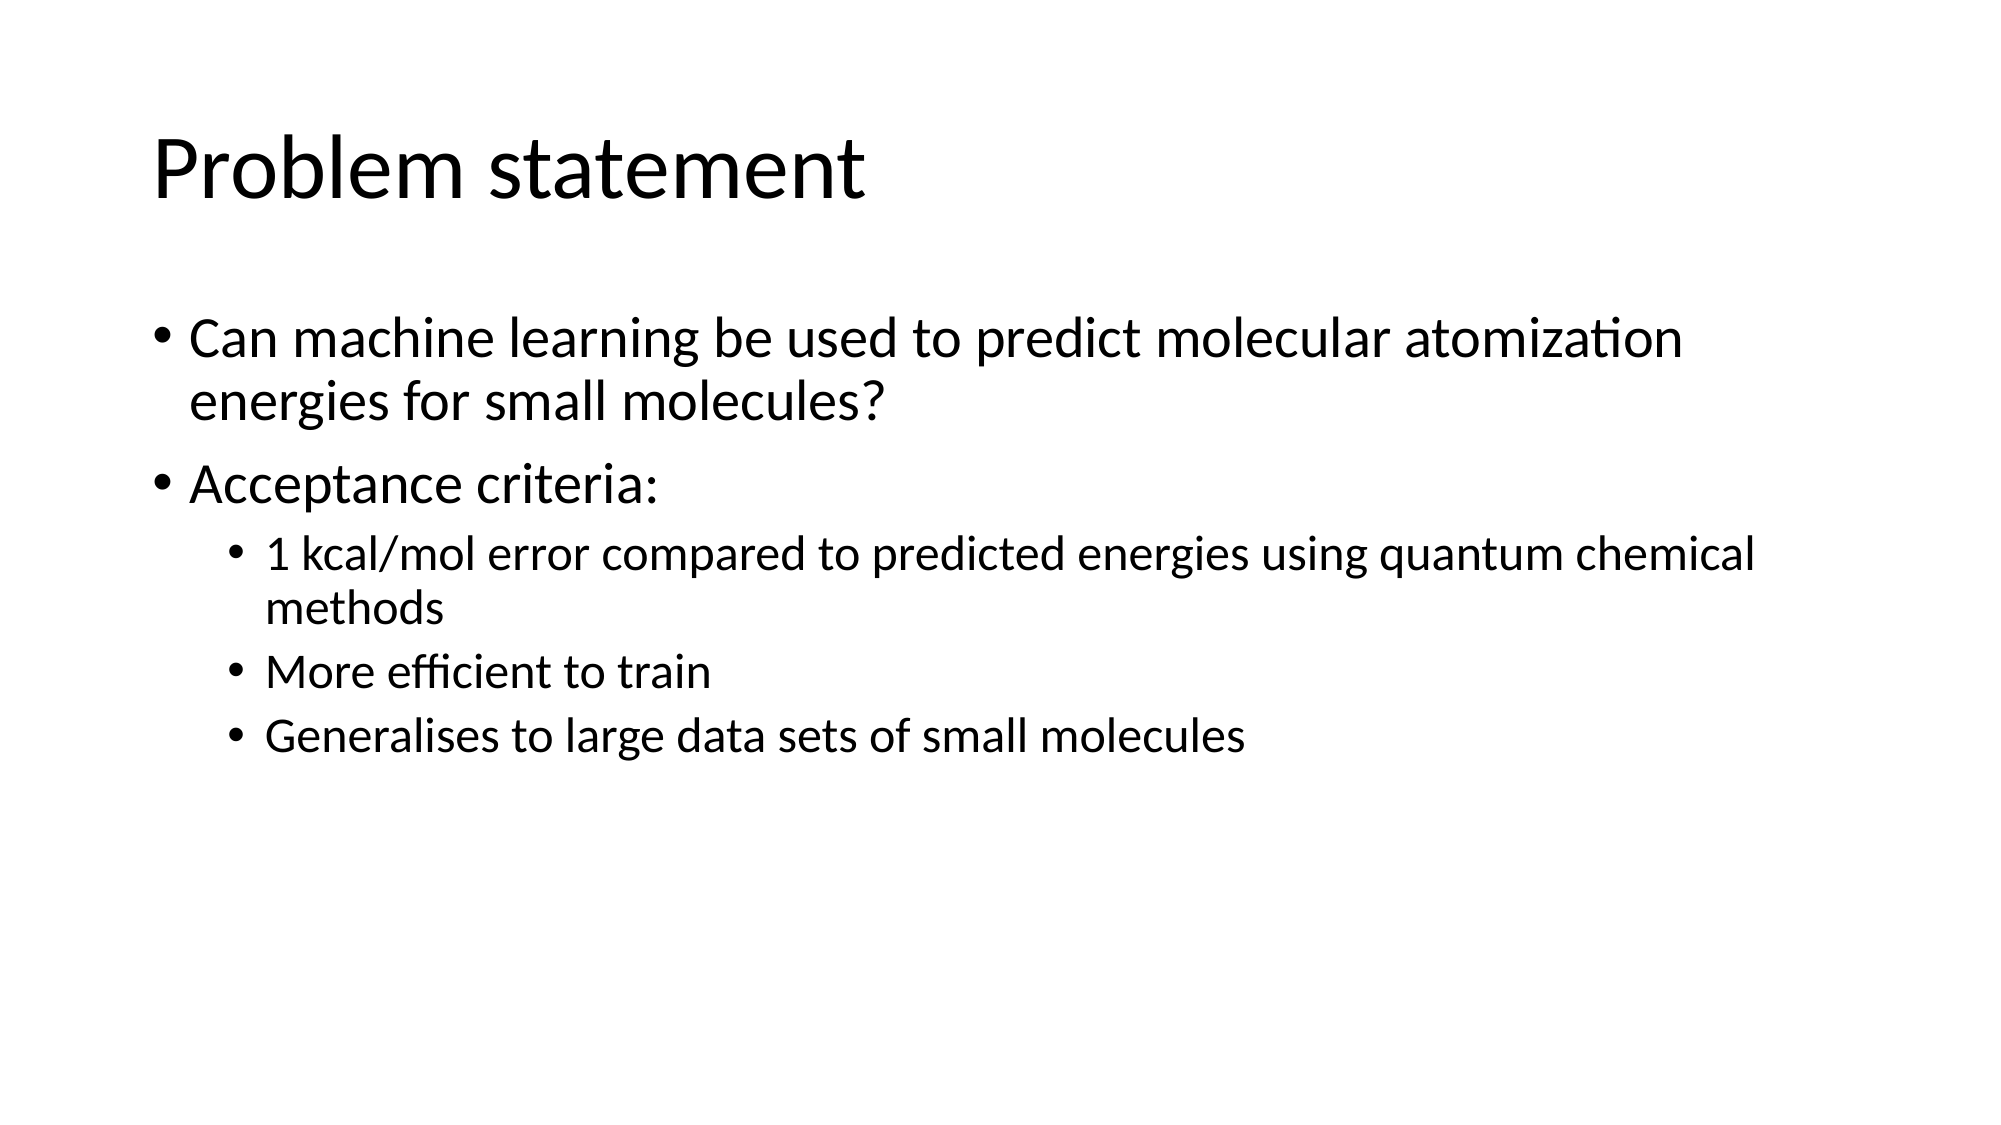

# Problem statement
Can machine learning be used to predict molecular atomization energies for small molecules?
Acceptance criteria:
1 kcal/mol error compared to predicted energies using quantum chemical methods
More efficient to train
Generalises to large data sets of small molecules